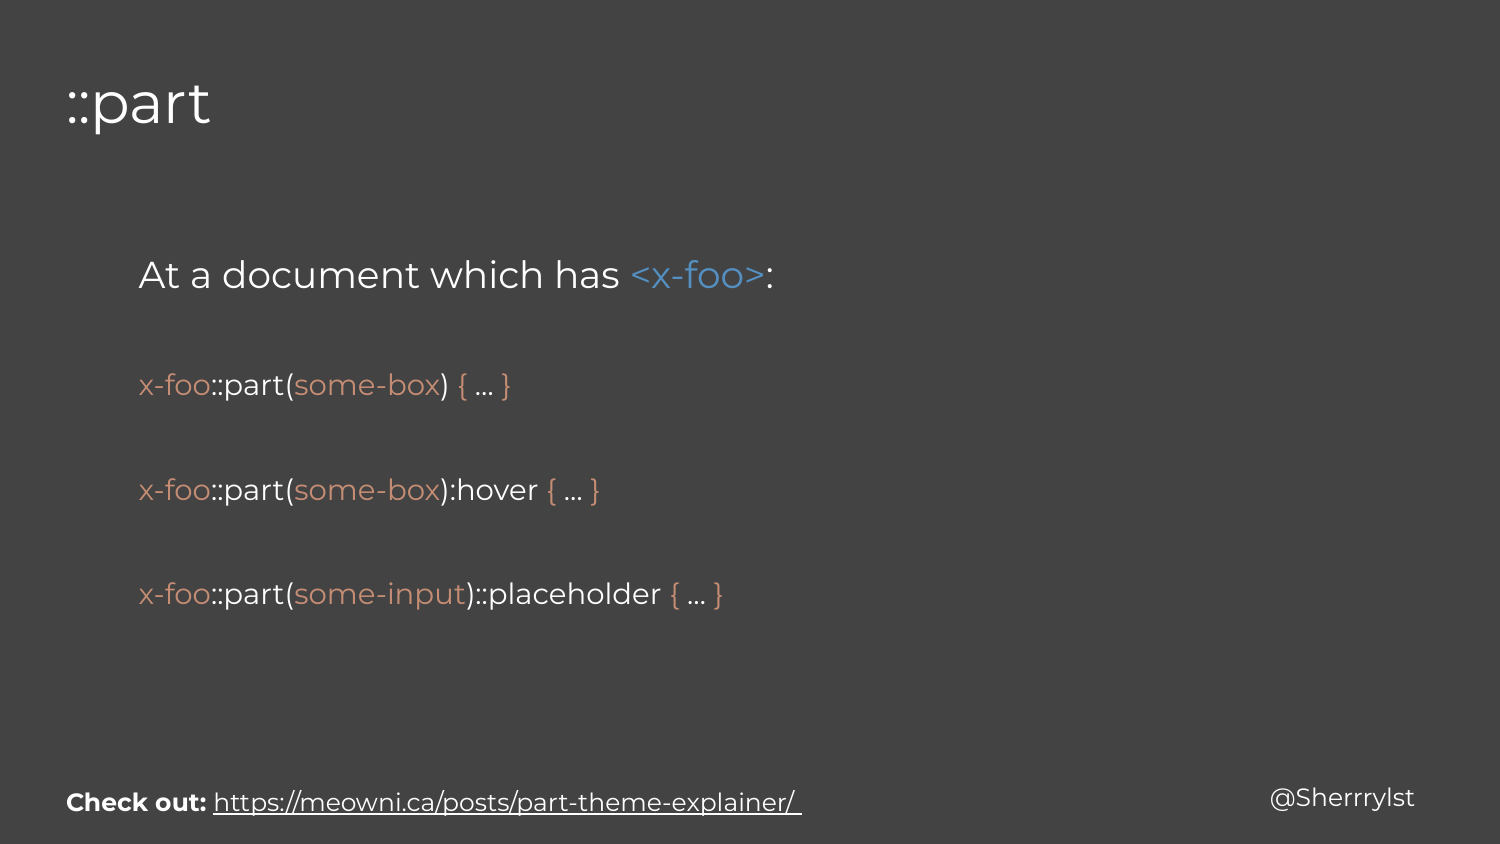

# ::part
At a document which has <x-foo>:
x-foo::part(some-box) { … }
x-foo::part(some-box):hover { … }
x-foo::part(some-input)::placeholder { … }

@Sherrrylst
Check out: https://meowni.ca/posts/part-theme-explainer/